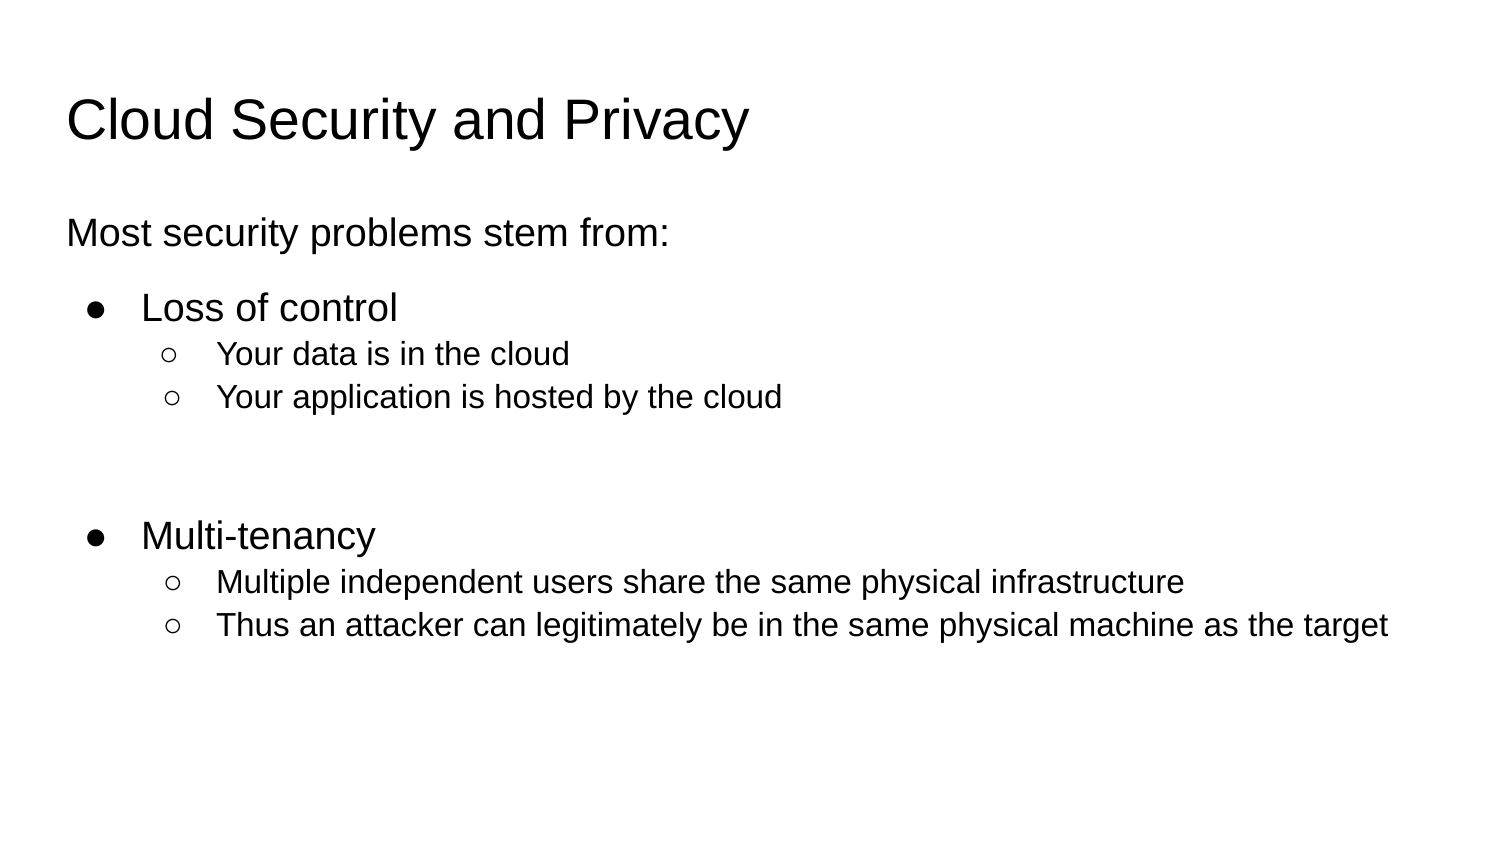

# Cloud Security and Privacy
Most security problems stem from:
Loss of control
Your data is in the cloud
Your application is hosted by the cloud

Multi-tenancy
Multiple independent users share the same physical infrastructure
Thus an attacker can legitimately be in the same physical machine as the target